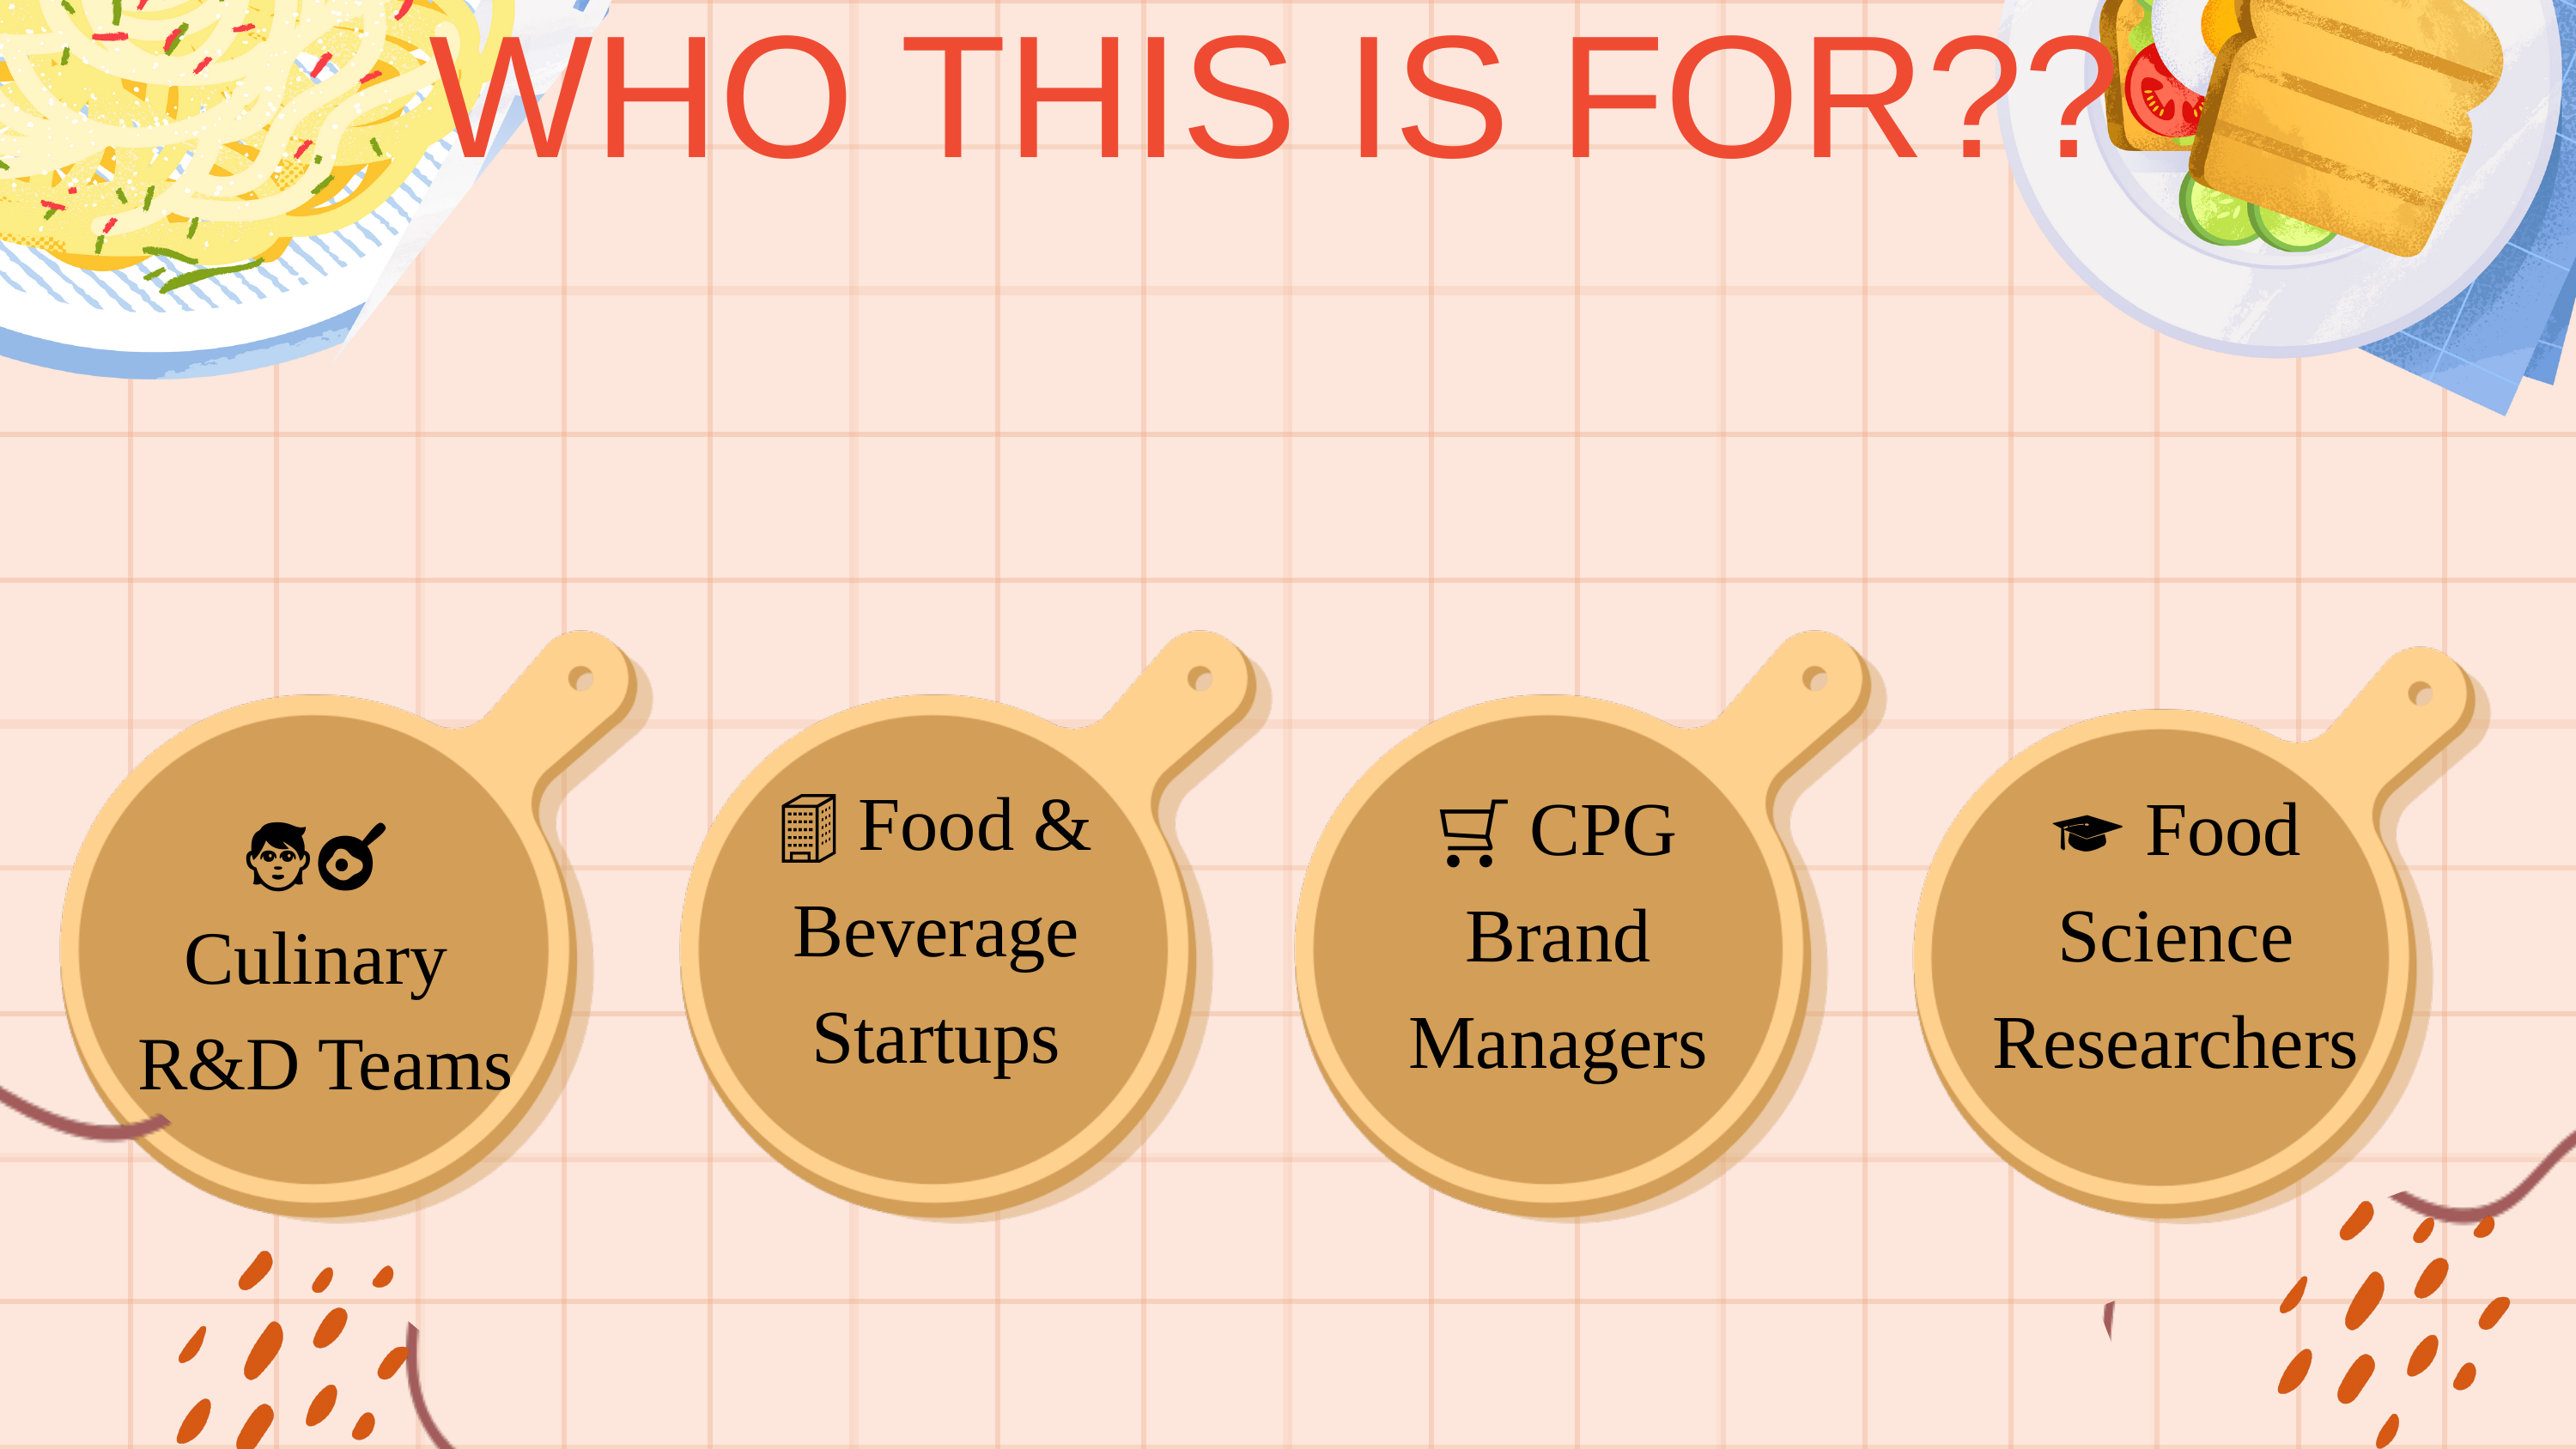

WHO THIS IS FOR??

🏢 Food & Beverage Startups
🛒 CPG Brand Managers
🎓 Food Science Researchers
🧑‍🍳 Culinary
 R&D Teams